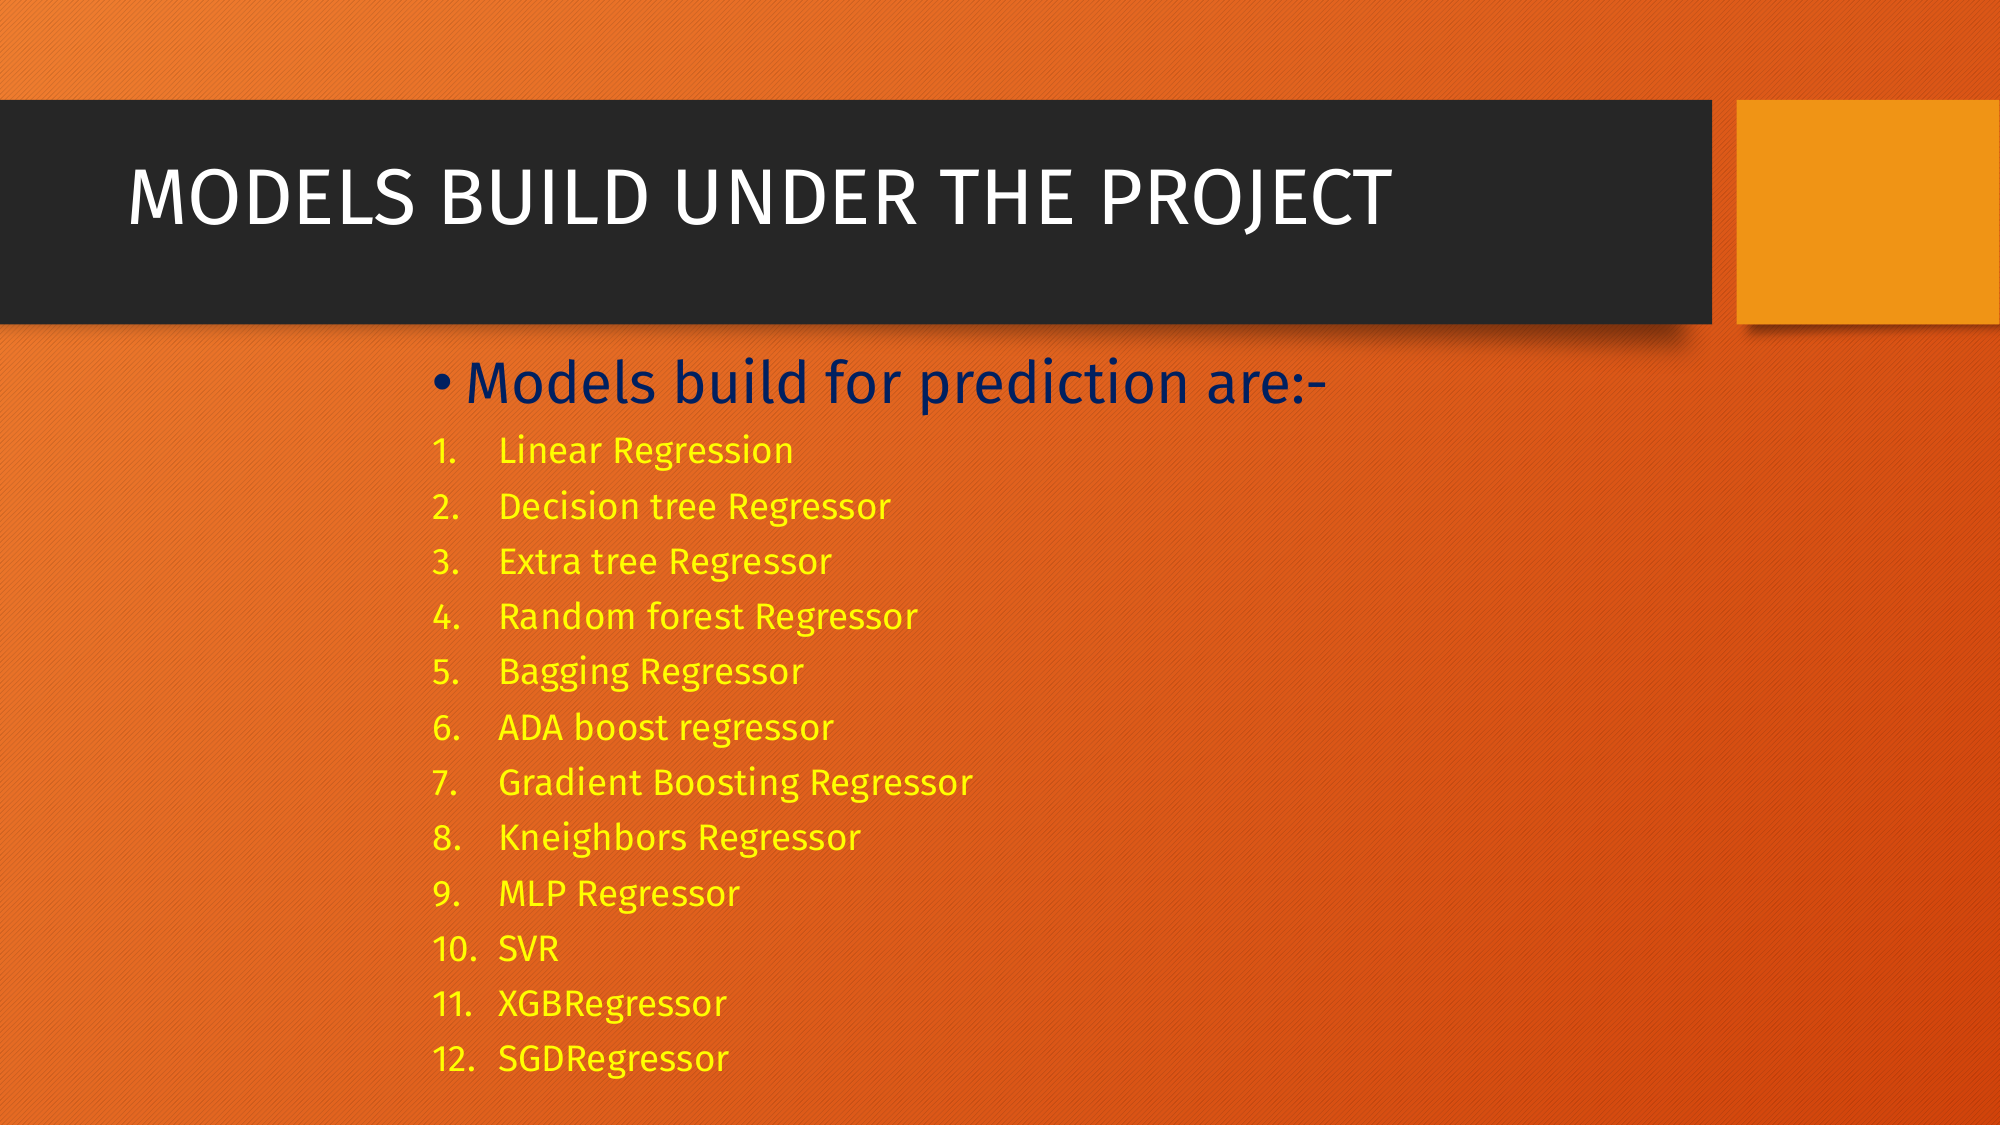

# MODELS BUILD UNDER THE PROJECT
Models build for prediction are:-
Linear Regression
Decision tree Regressor
Extra tree Regressor
Random forest Regressor
Bagging Regressor
ADA boost regressor
Gradient Boosting Regressor
Kneighbors Regressor
MLP Regressor
SVR
XGBRegressor
SGDRegressor